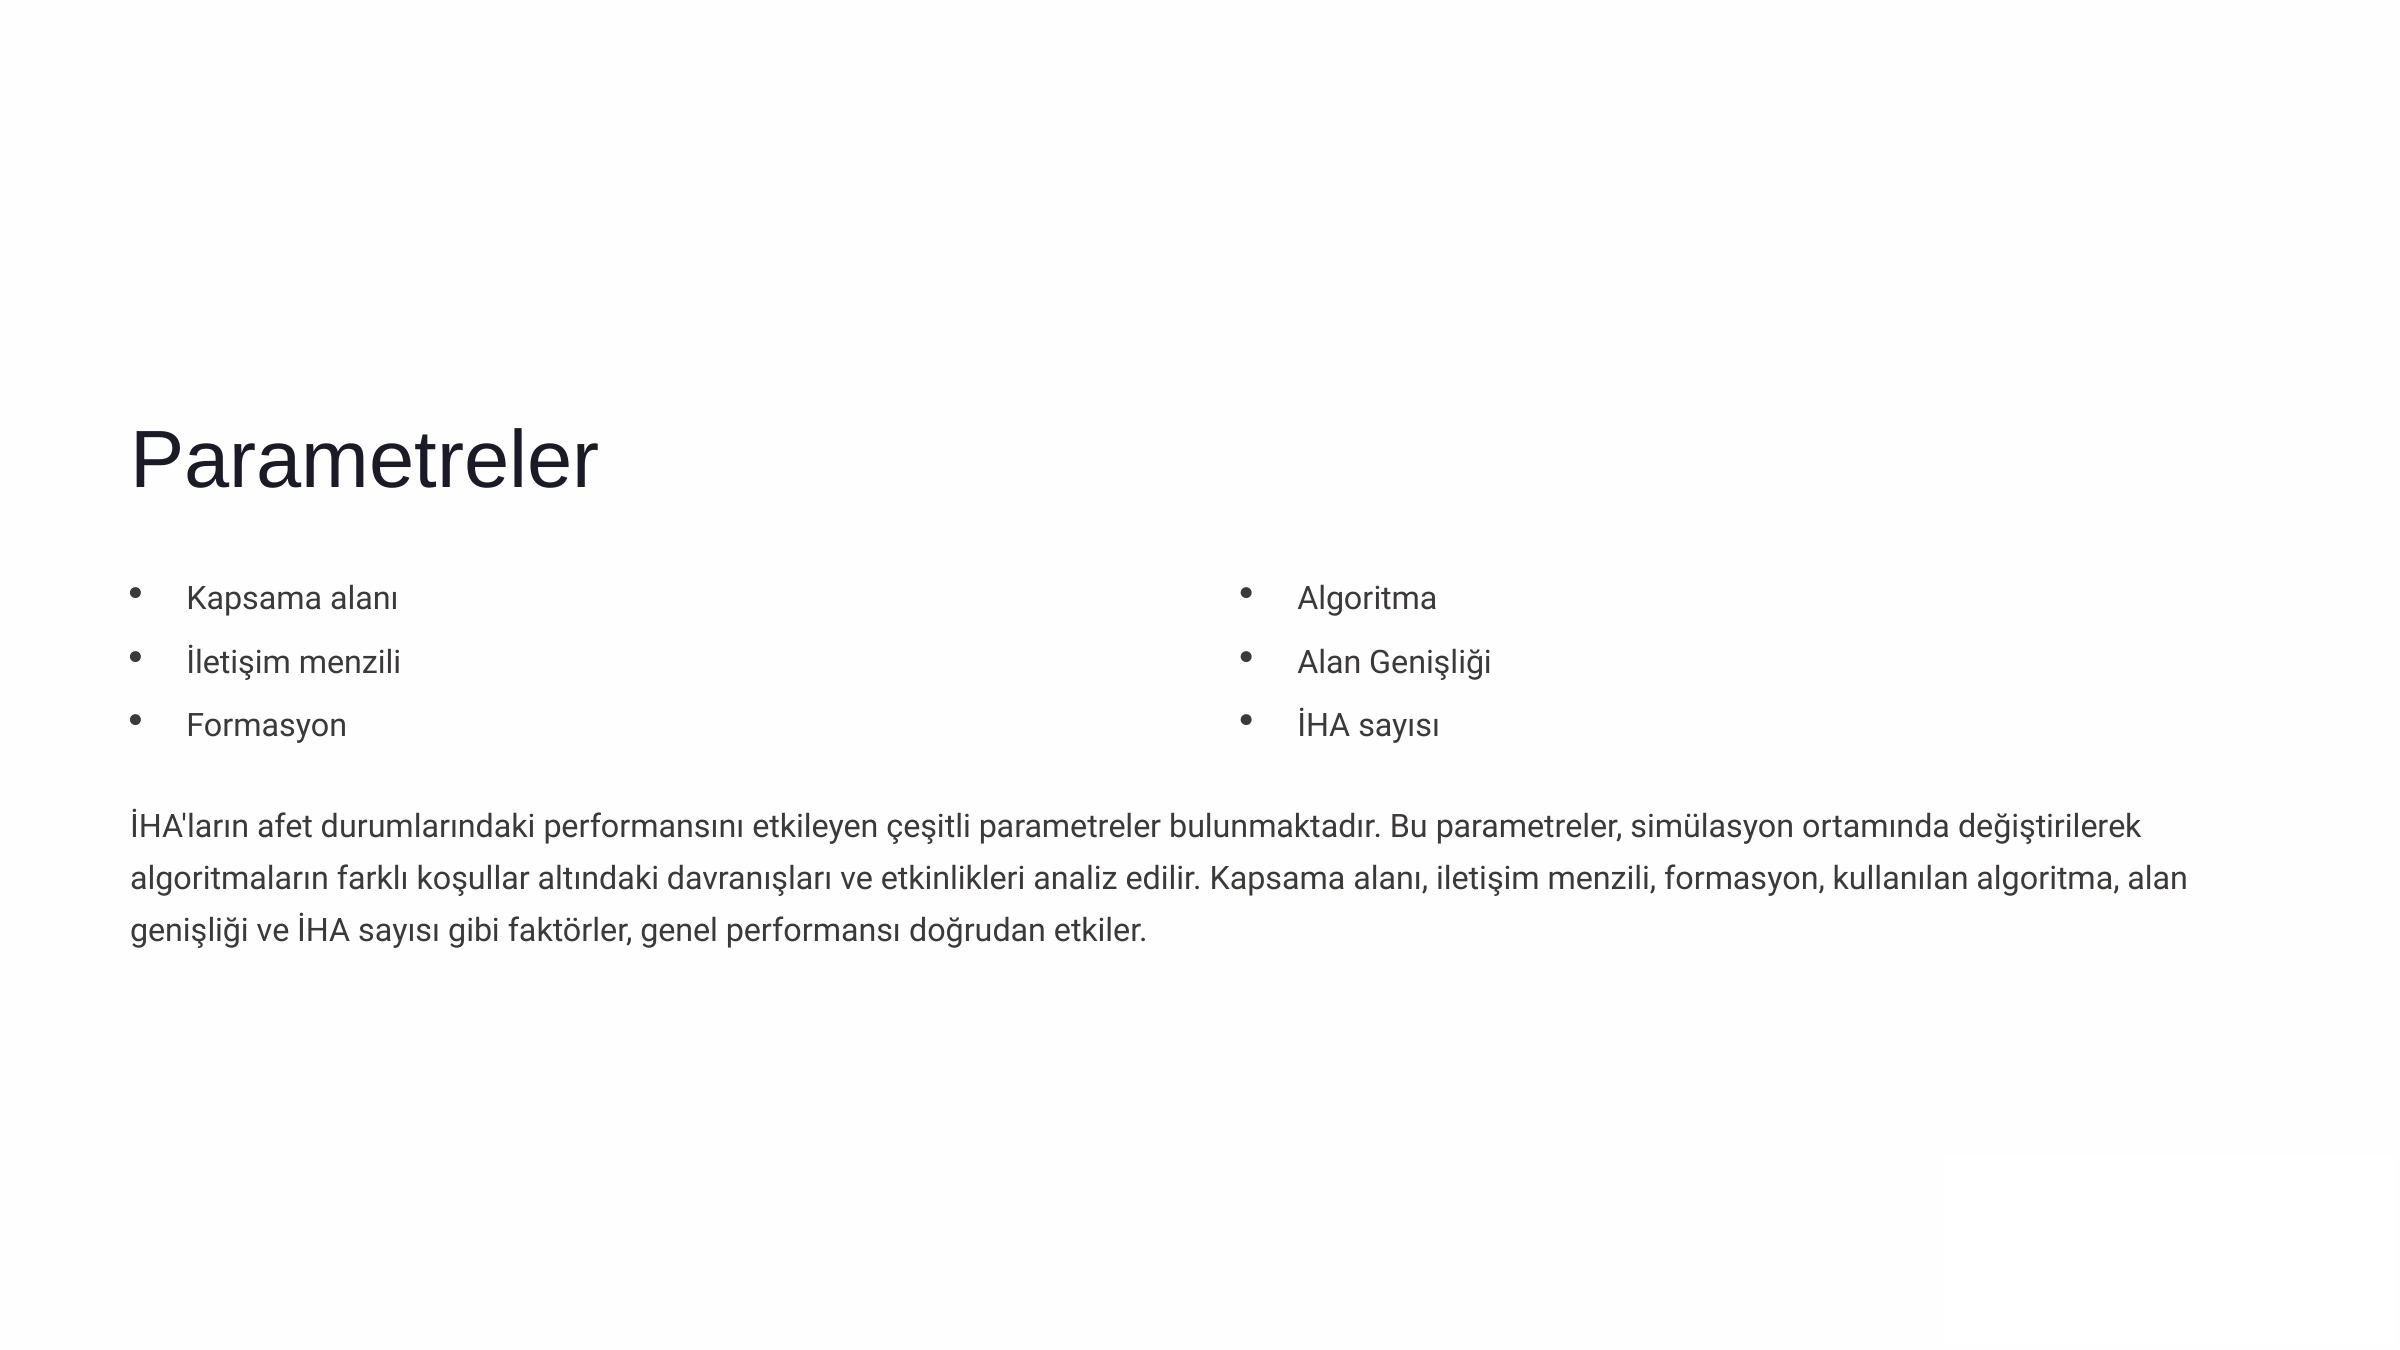

Parametreler
Kapsama alanı
Algoritma
İletişim menzili
Alan Genişliği
Formasyon
İHA sayısı
İHA'ların afet durumlarındaki performansını etkileyen çeşitli parametreler bulunmaktadır. Bu parametreler, simülasyon ortamında değiştirilerek algoritmaların farklı koşullar altındaki davranışları ve etkinlikleri analiz edilir. Kapsama alanı, iletişim menzili, formasyon, kullanılan algoritma, alan genişliği ve İHA sayısı gibi faktörler, genel performansı doğrudan etkiler.